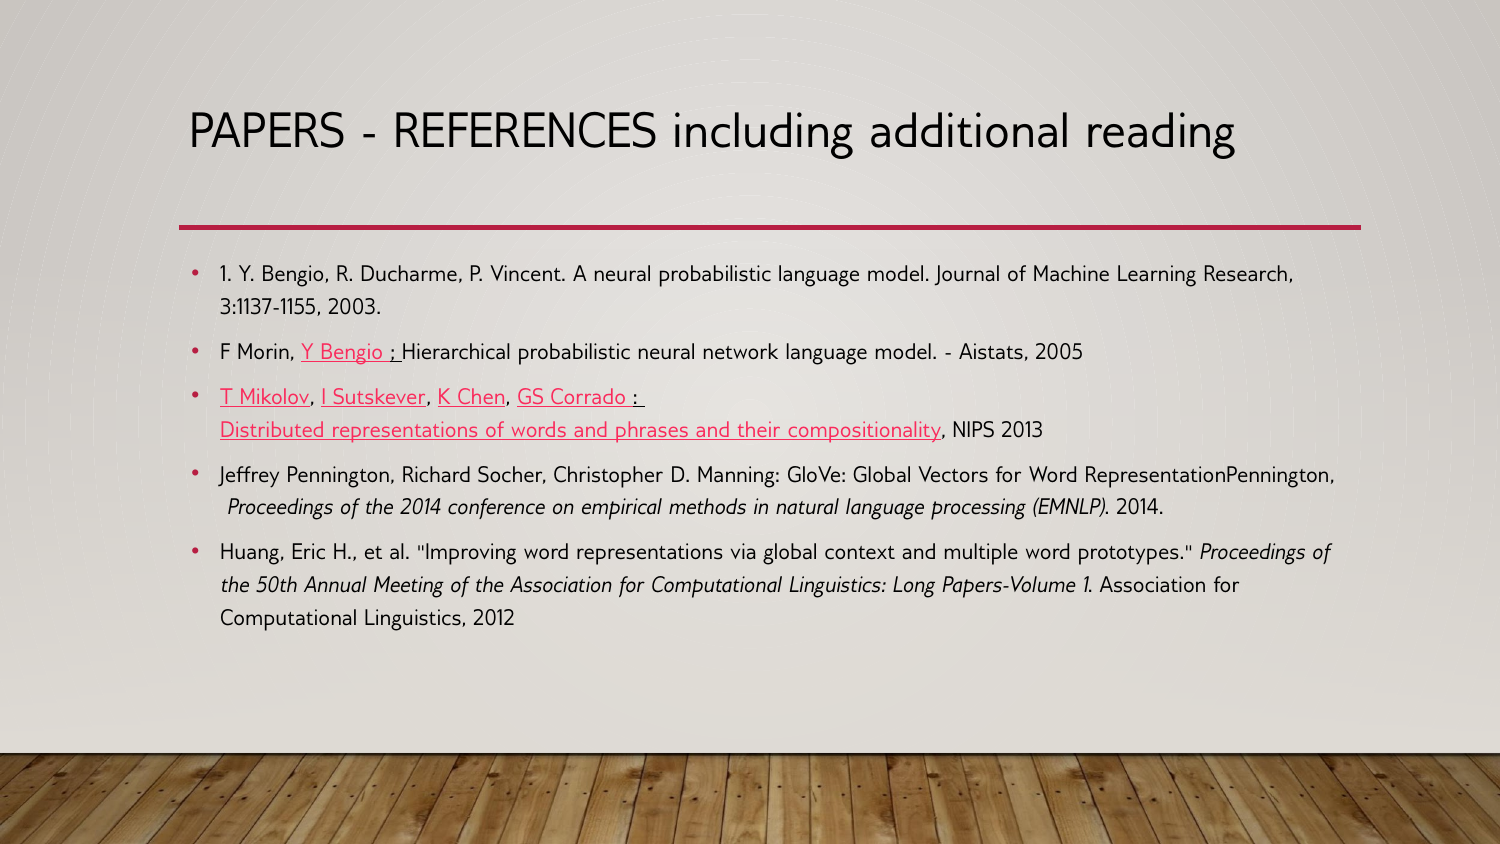

# PAPERS - REFERENCES including additional reading
1. Y. Bengio, R. Ducharme, P. Vincent. A neural probabilistic language model. Journal of Machine Learning Research, 3:1137-1155, 2003.
F Morin, Y Bengio ; Hierarchical probabilistic neural network language model. - Aistats, 2005
T Mikolov, I Sutskever, K Chen, GS Corrado : Distributed representations of words and phrases and their compositionality, NIPS 2013
Jeffrey Pennington, Richard Socher, Christopher D. Manning: GloVe: Global Vectors for Word RepresentationPennington,  Proceedings of the 2014 conference on empirical methods in natural language processing (EMNLP). 2014.
Huang, Eric H., et al. "Improving word representations via global context and multiple word prototypes." Proceedings of the 50th Annual Meeting of the Association for Computational Linguistics: Long Papers-Volume 1. Association for Computational Linguistics, 2012